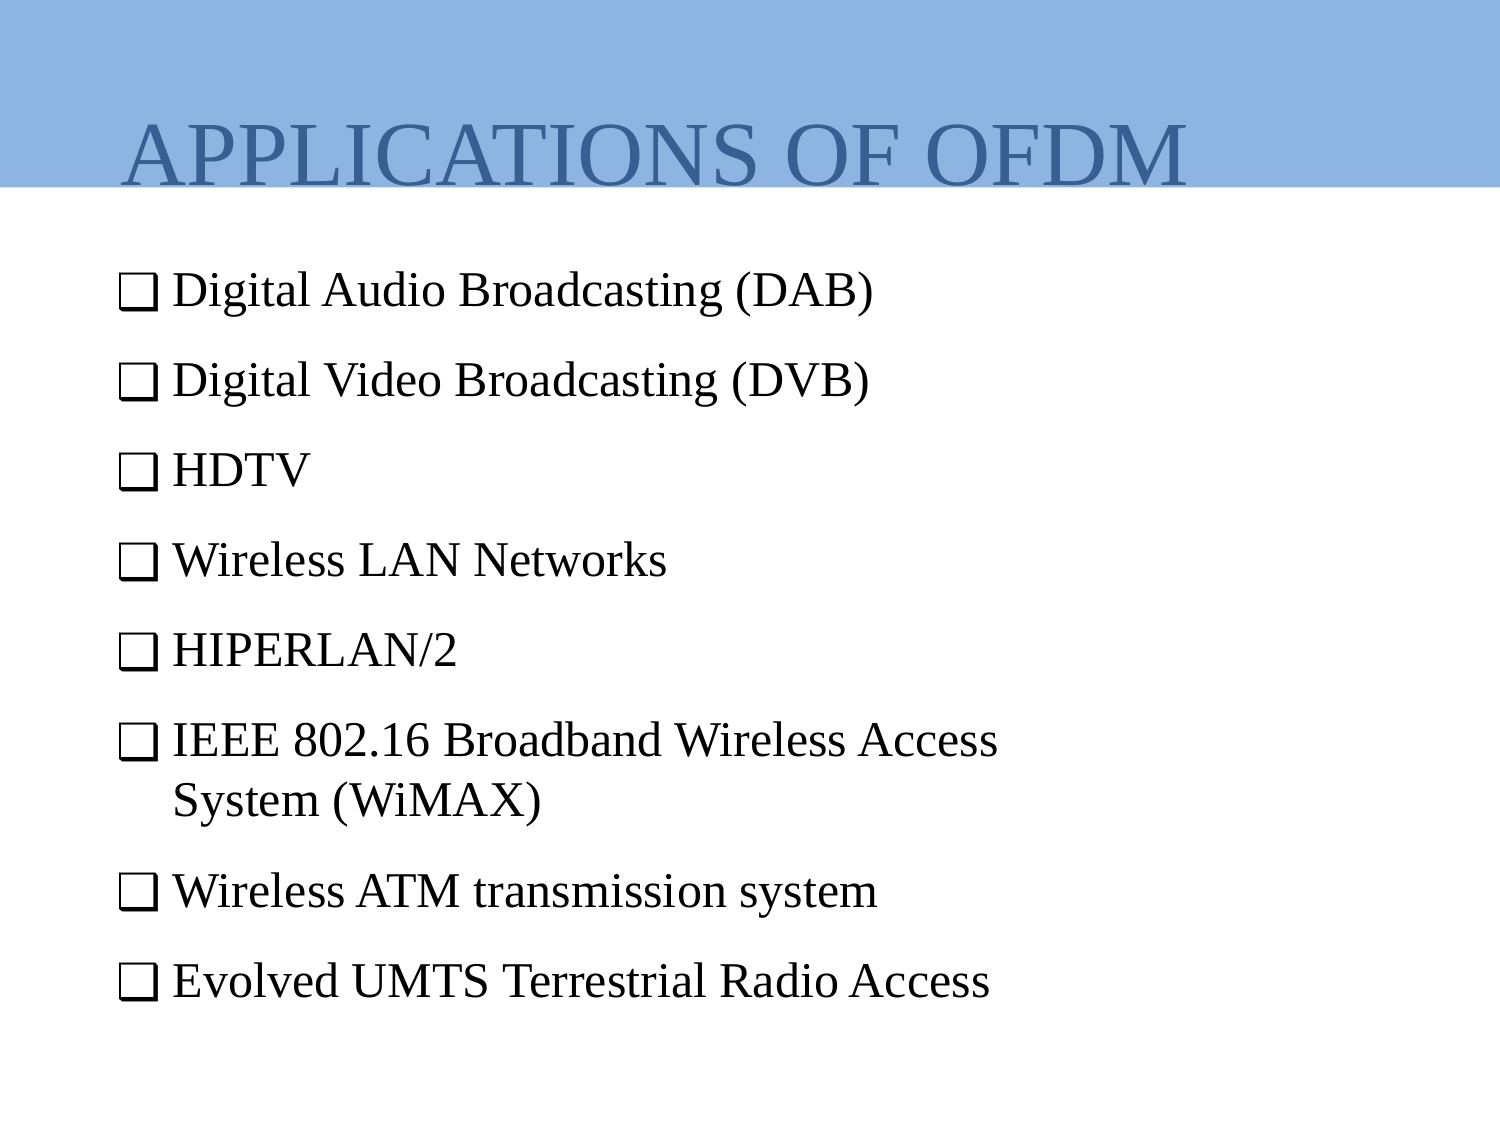

# APPLICATIONS OF OFDM
Digital Audio Broadcasting (DAB)
Digital Video Broadcasting (DVB)
HDTV
Wireless LAN Networks
HIPERLAN/2
IEEE 802.16 Broadband Wireless Access System (WiMAX)
Wireless ATM transmission system
Evolved UMTS Terrestrial Radio Access